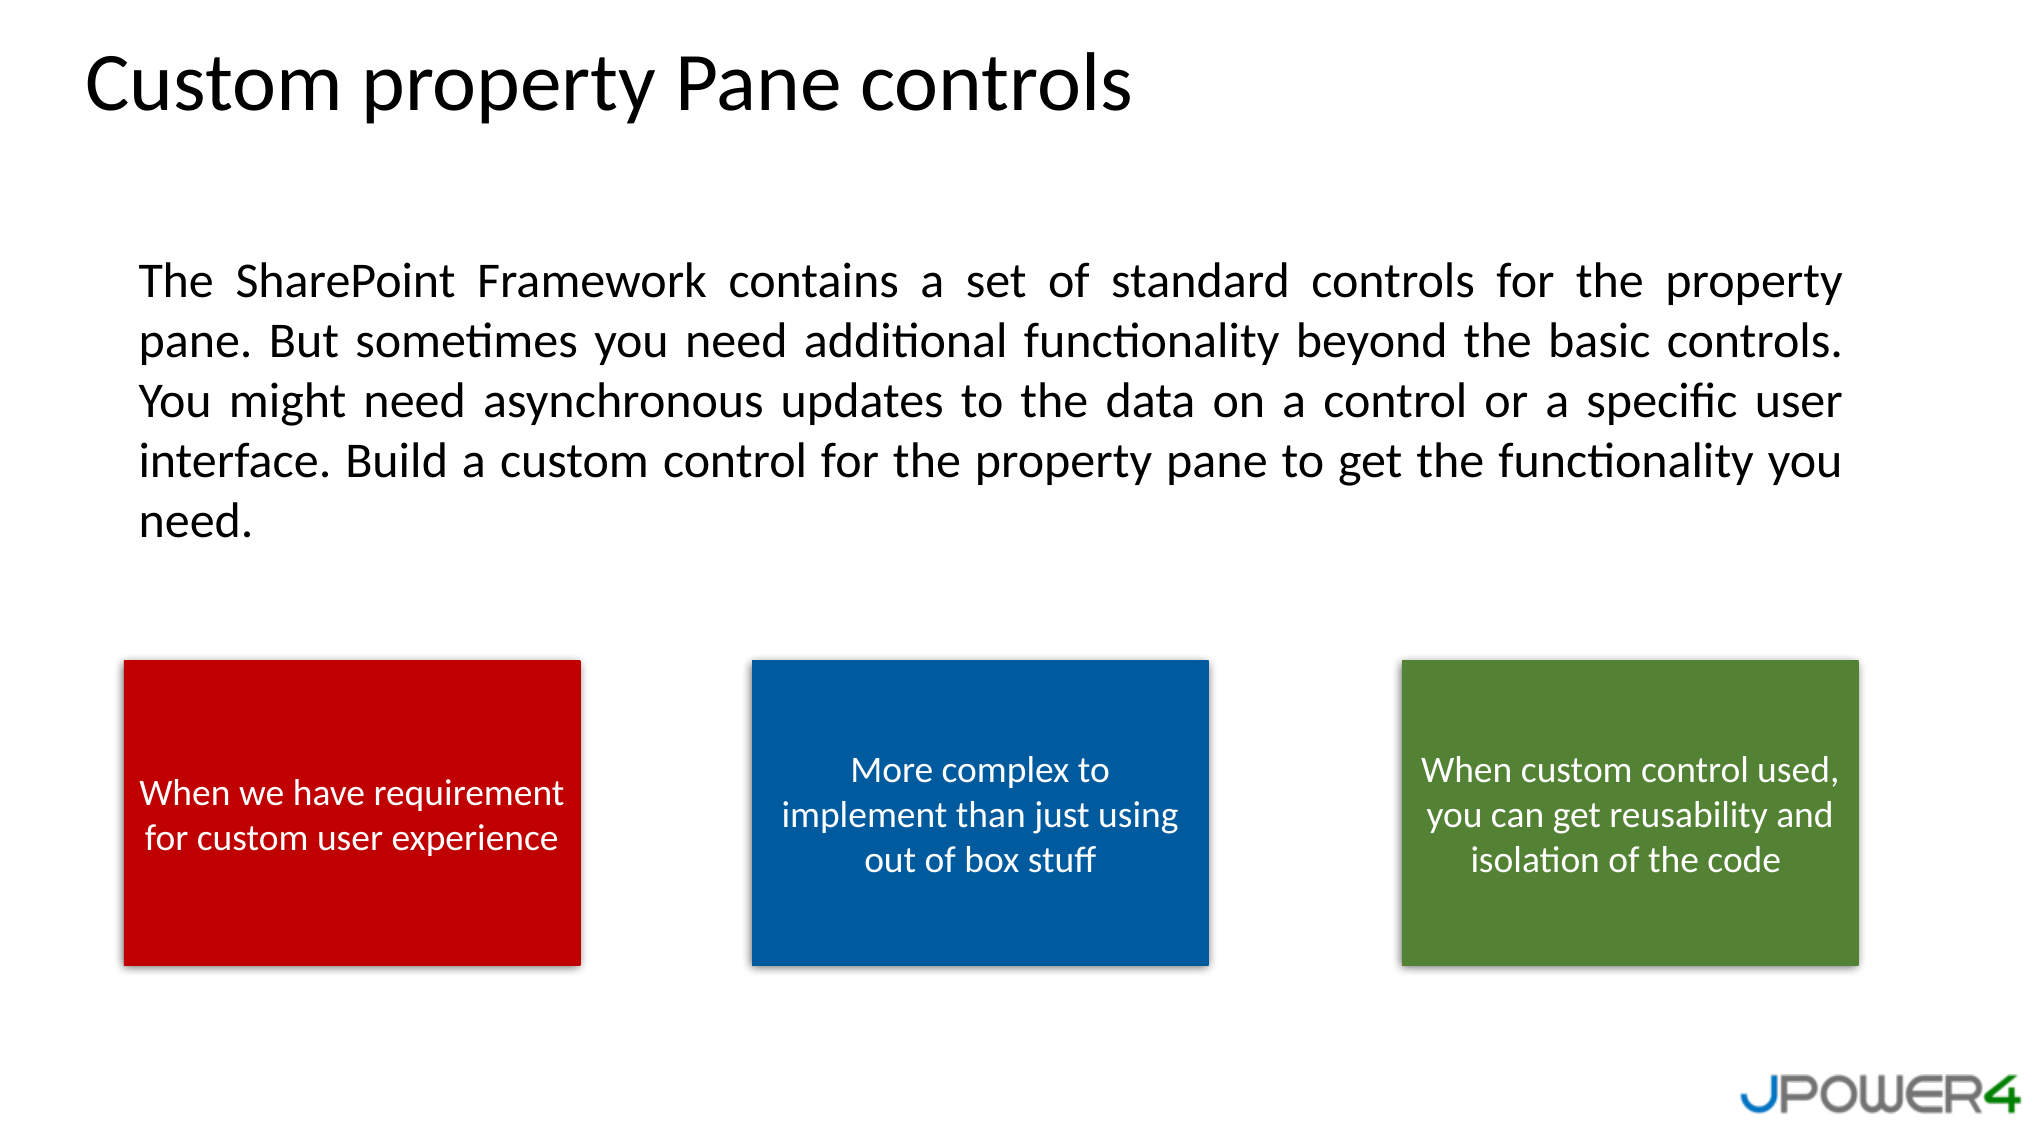

Custom property Pane controls
The SharePoint Framework contains a set of standard controls for the property pane. But sometimes you need additional functionality beyond the basic controls. You might need asynchronous updates to the data on a control or a specific user interface. Build a custom control for the property pane to get the functionality you need.
When custom control used, you can get reusability and isolation of the code
More complex to implement than just using out of box stuff
When we have requirement for custom user experience